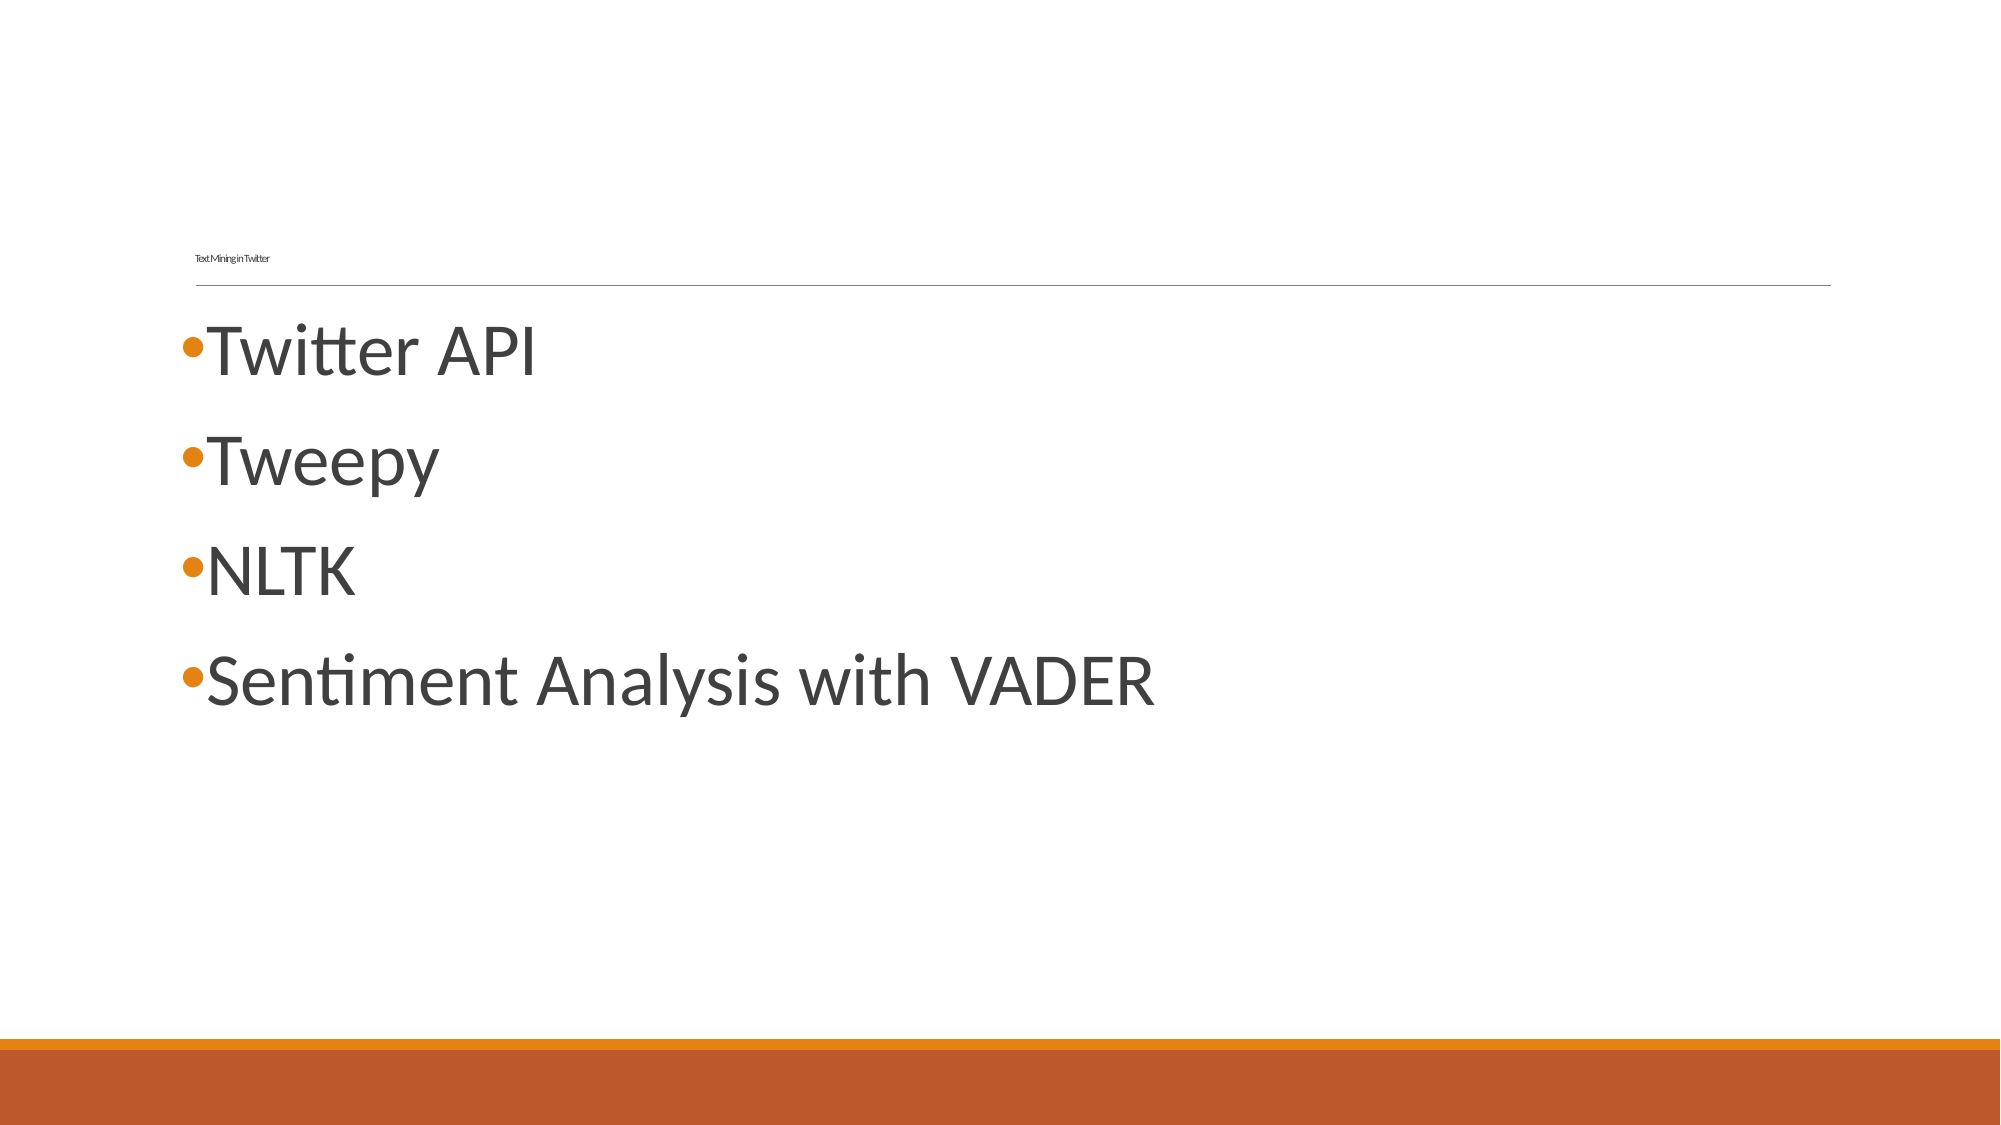

# Text Mining in Twitter
Twitter API
Tweepy
NLTK
Sentiment Analysis with VADER